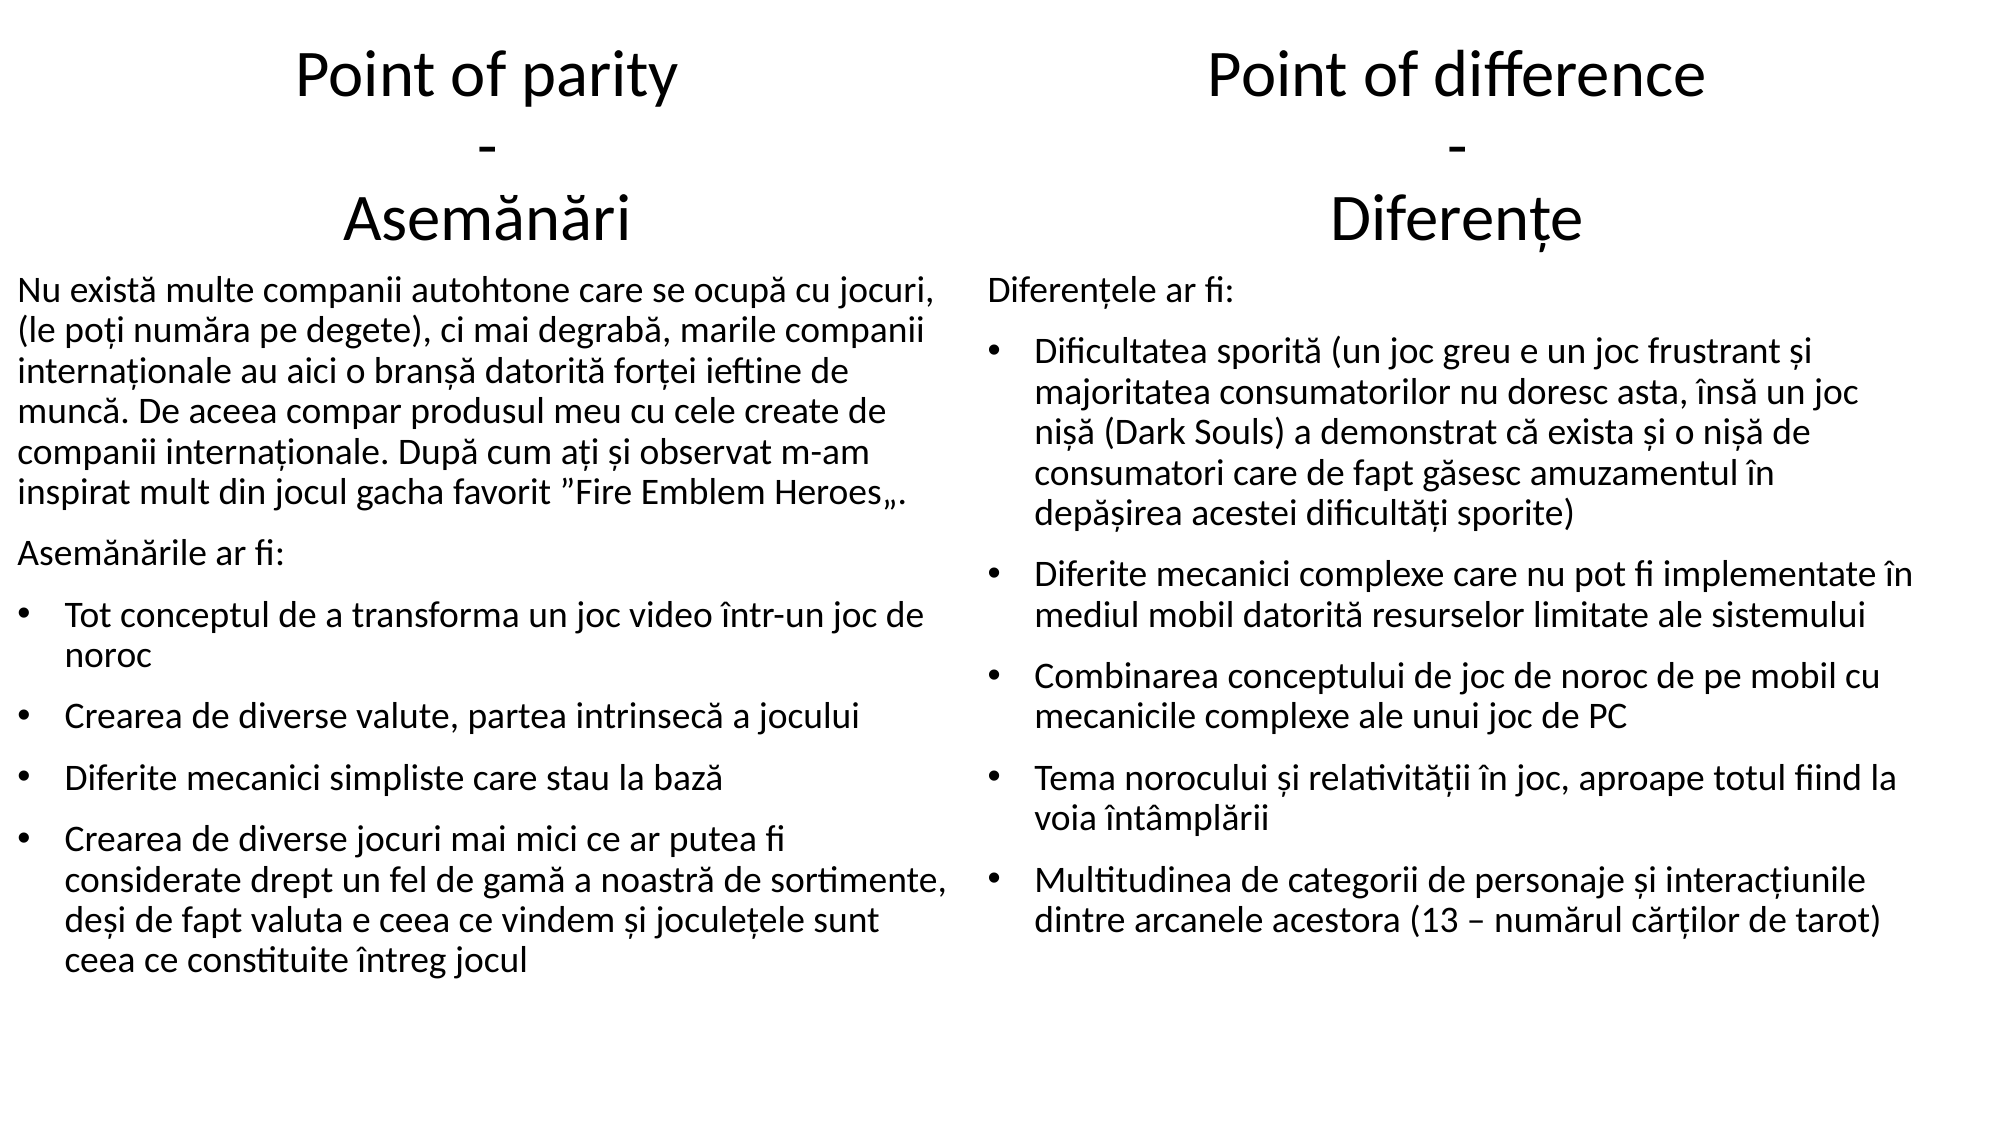

# Point of parity - Asemănări
Point of difference
-
Diferențe
Nu există multe companii autohtone care se ocupă cu jocuri, (le poți număra pe degete), ci mai degrabă, marile companii internaționale au aici o branșă datorită forței ieftine de muncă. De aceea compar produsul meu cu cele create de companii internaționale. După cum ați și observat m-am inspirat mult din jocul gacha favorit ”Fire Emblem Heroes„.
Asemănările ar fi:
Tot conceptul de a transforma un joc video într-un joc de noroc
Crearea de diverse valute, partea intrinsecă a jocului
Diferite mecanici simpliste care stau la bază
Crearea de diverse jocuri mai mici ce ar putea fi considerate drept un fel de gamă a noastră de sortimente, deși de fapt valuta e ceea ce vindem și joculețele sunt ceea ce constituite întreg jocul
Diferențele ar fi:
Dificultatea sporită (un joc greu e un joc frustrant și majoritatea consumatorilor nu doresc asta, însă un joc nișă (Dark Souls) a demonstrat că exista și o nișă de consumatori care de fapt găsesc amuzamentul în depășirea acestei dificultăți sporite)
Diferite mecanici complexe care nu pot fi implementate în mediul mobil datorită resurselor limitate ale sistemului
Combinarea conceptului de joc de noroc de pe mobil cu mecanicile complexe ale unui joc de PC
Tema norocului și relativității în joc, aproape totul fiind la voia întâmplării
Multitudinea de categorii de personaje și interacțiunile dintre arcanele acestora (13 – numărul cărților de tarot)